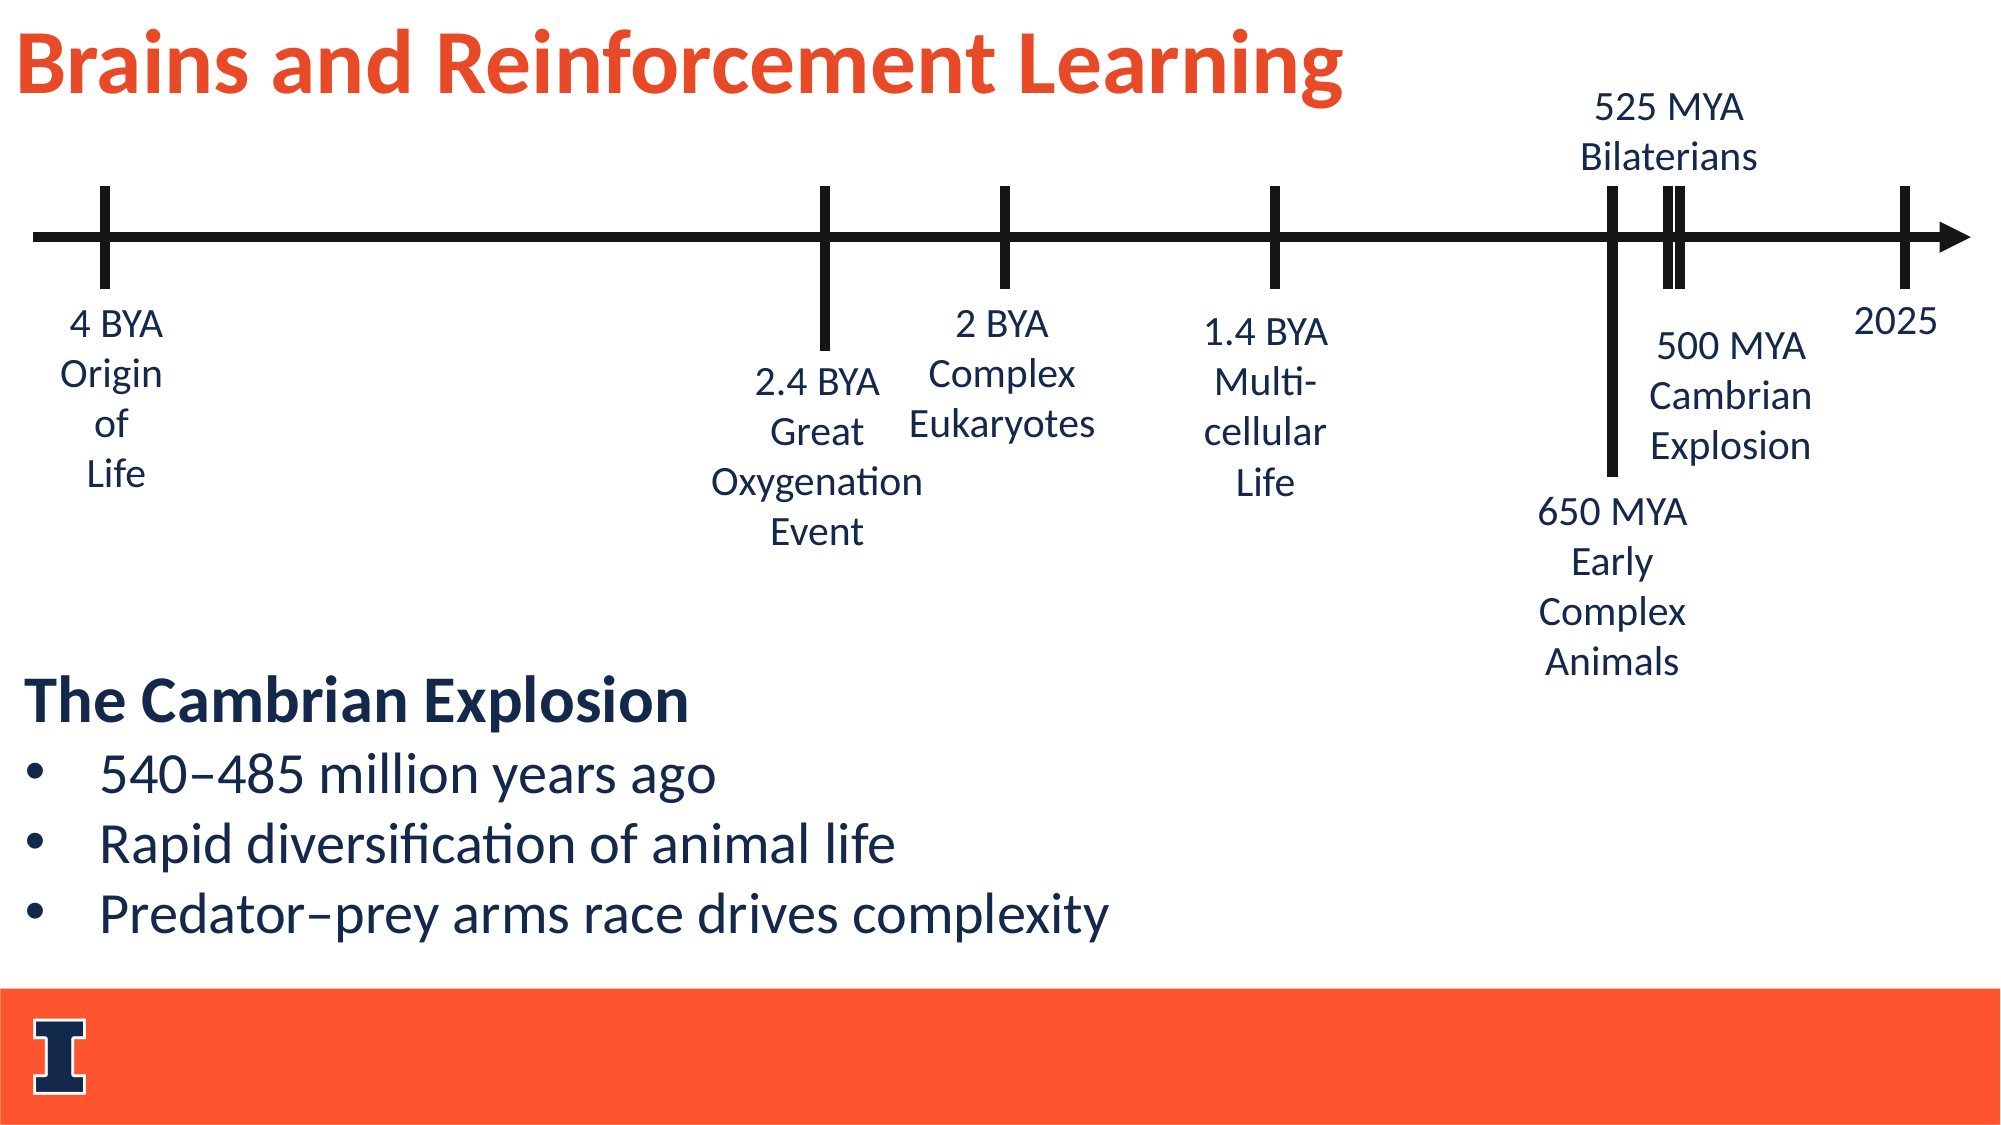

Brains and Reinforcement Learning
525 MYA
Bilaterians

2025
2 BYA
Complex
Eukaryotes
4 BYA
Origin
of
Life
1.4 BYA
Multi-
cellular
Life
500 MYA
Cambrian
Explosion
2.4 BYA
Great
Oxygenation
Event
Cambrian Explosion
Hebbian Learning and Classical Conditioning = co-occurrence learning
Temporal credit assignment problem
650 MYA
Early
Complex
Animals
The Cambrian Explosion
540–485 million years ago
Rapid diversification of animal life
Predator–prey arms race drives complexity